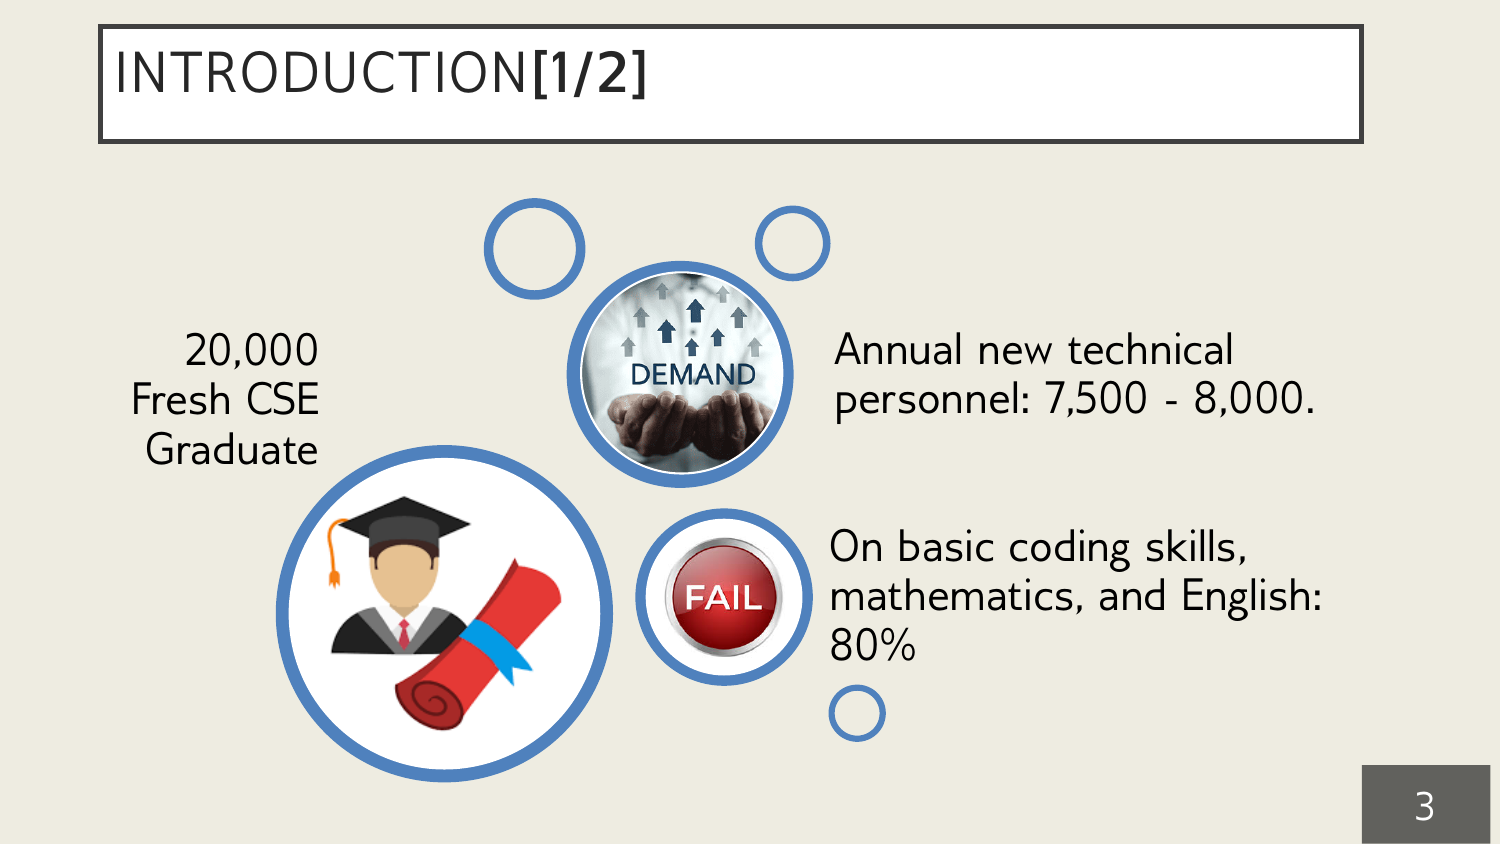

# INTRODUCTION[1/2]
20,000 Fresh CSE Graduate
On basic coding skills, mathematics, and English: 80%
Annual new technical personnel: 7,500 - 8,000.
3